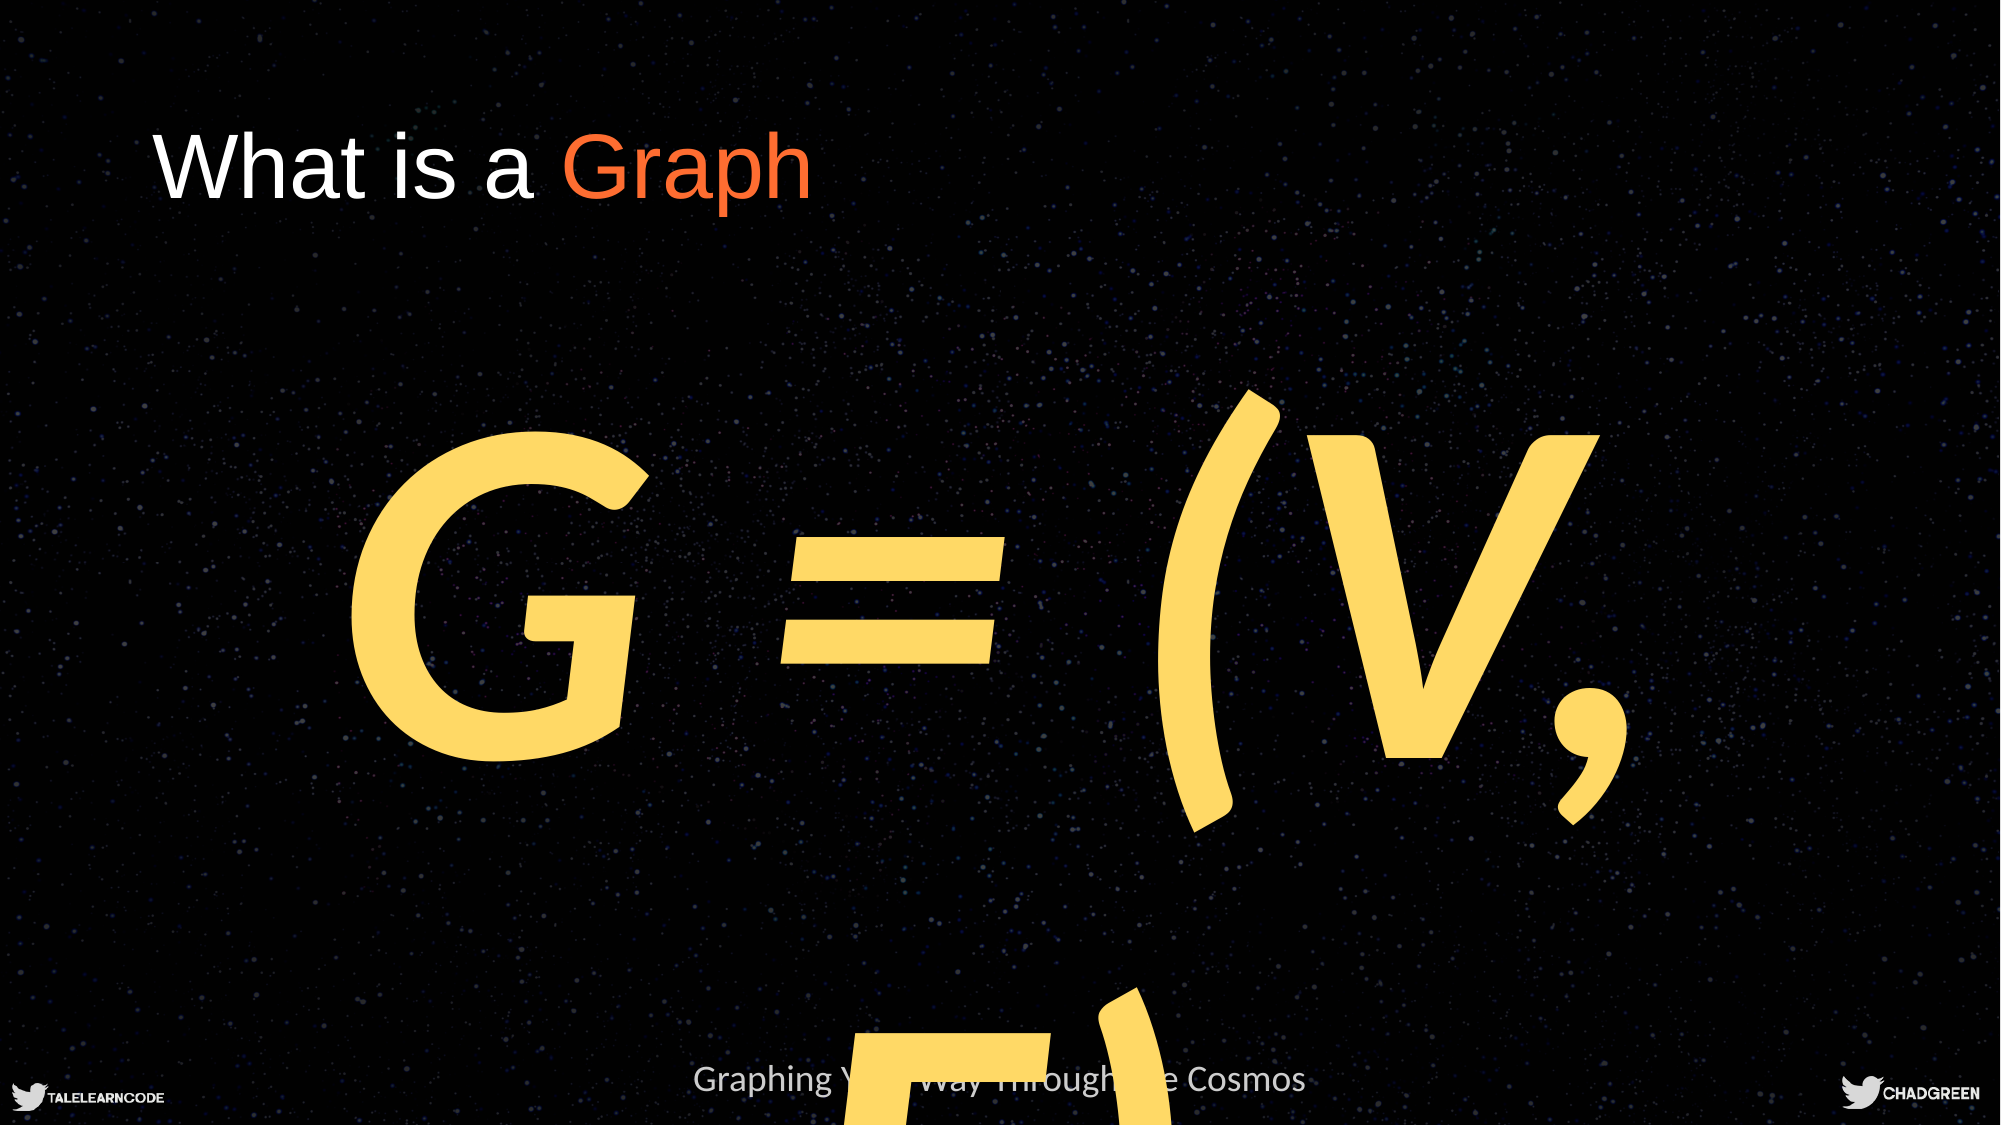

# What is a Graph
G = (V, E)